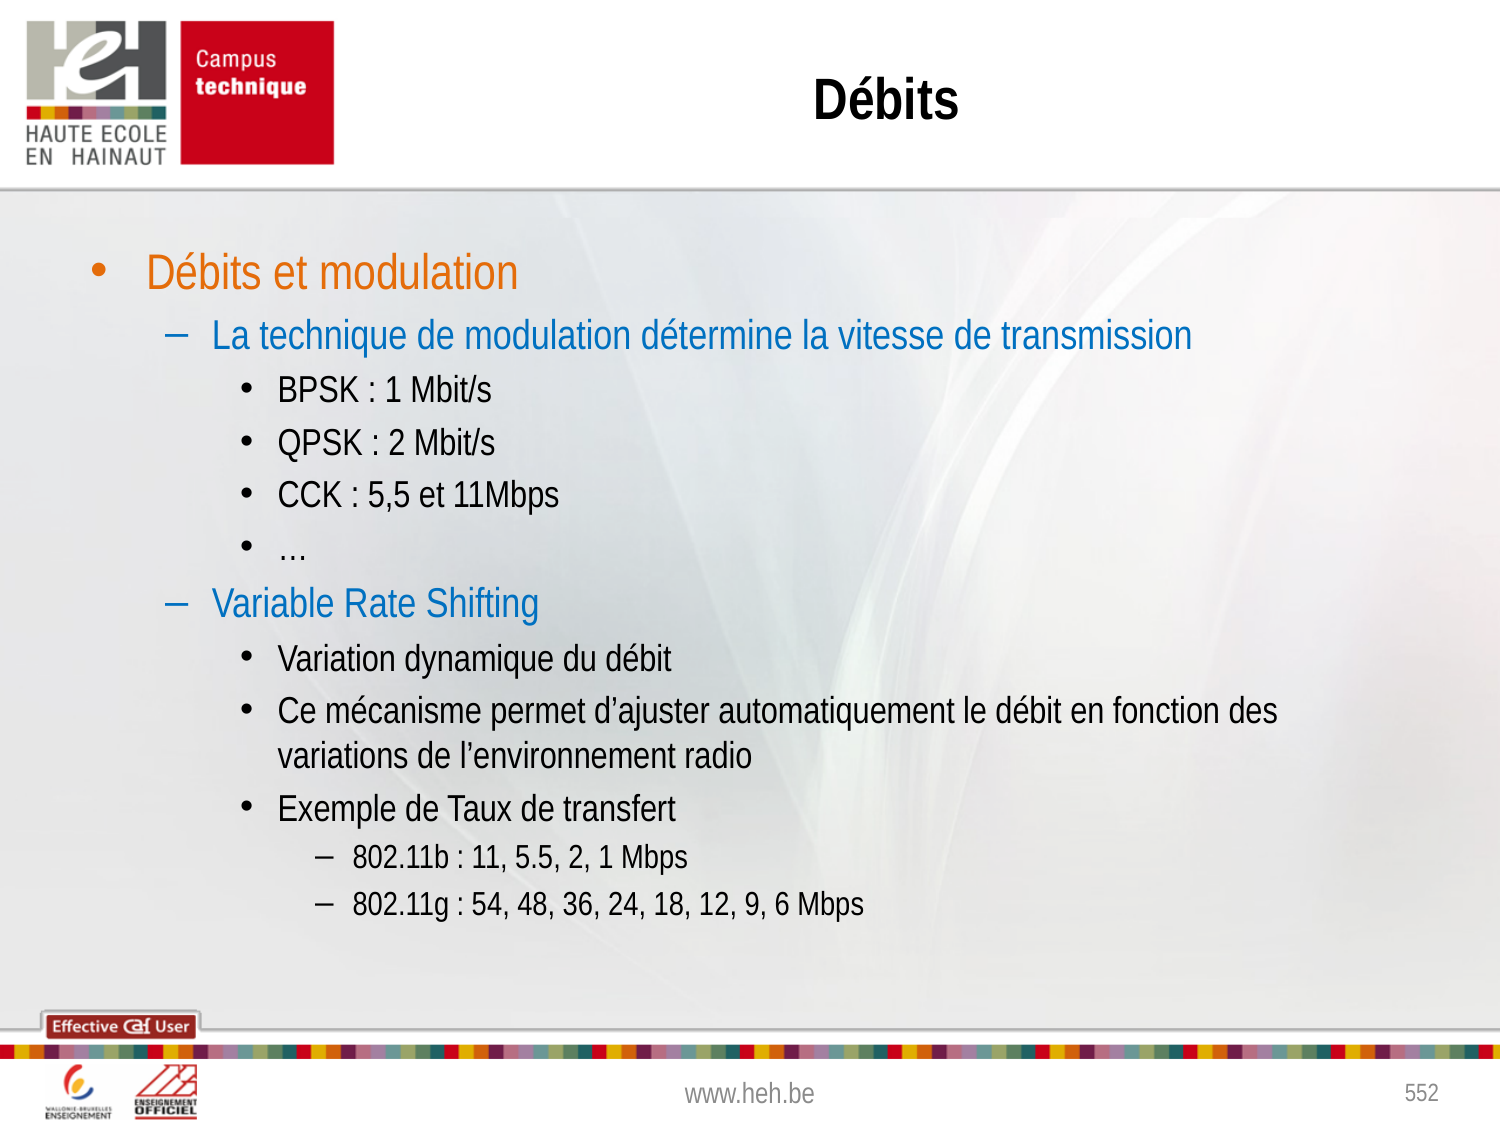

# Débits
Débits et modulation
La technique de modulation détermine la vitesse de transmission
BPSK : 1 Mbit/s
QPSK : 2 Mbit/s
CCK : 5,5 et 11Mbps
…
Variable Rate Shifting
Variation dynamique du débit
Ce mécanisme permet d’ajuster automatiquement le débit en fonction des variations de l’environnement radio
Exemple de Taux de transfert
802.11b : 11, 5.5, 2, 1 Mbps
802.11g : 54, 48, 36, 24, 18, 12, 9, 6 Mbps

www.heh.be
552